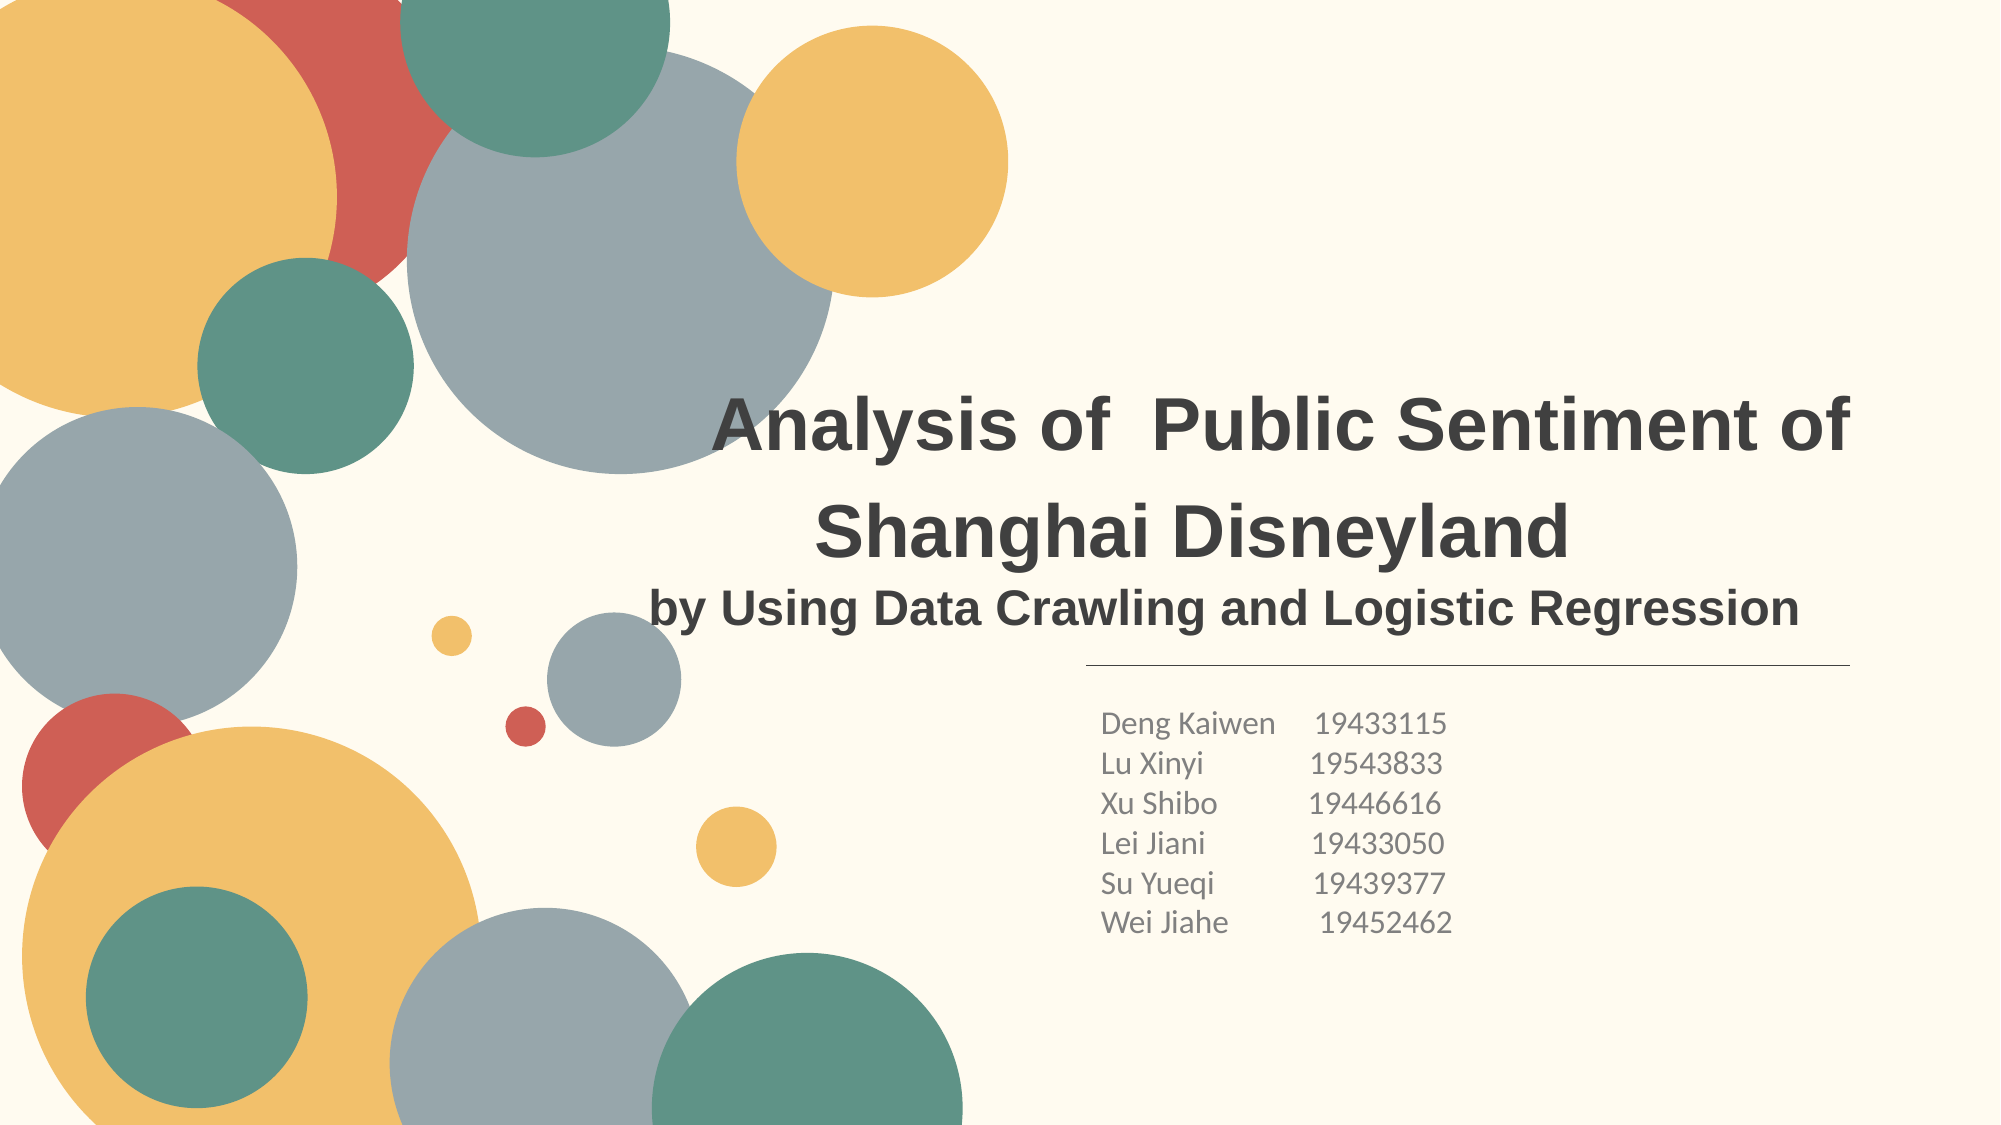

Analysis of  Public Sentiment of
        Shanghai Disneyland
by Using Data Crawling and Logistic Regression

Deng Kaiwen     19433115
Lu Xinyi              19543833
Xu Shibo            19446616
Lei Jiani              19433050
Su Yueqi             19439377
Wei Jiahe            19452462